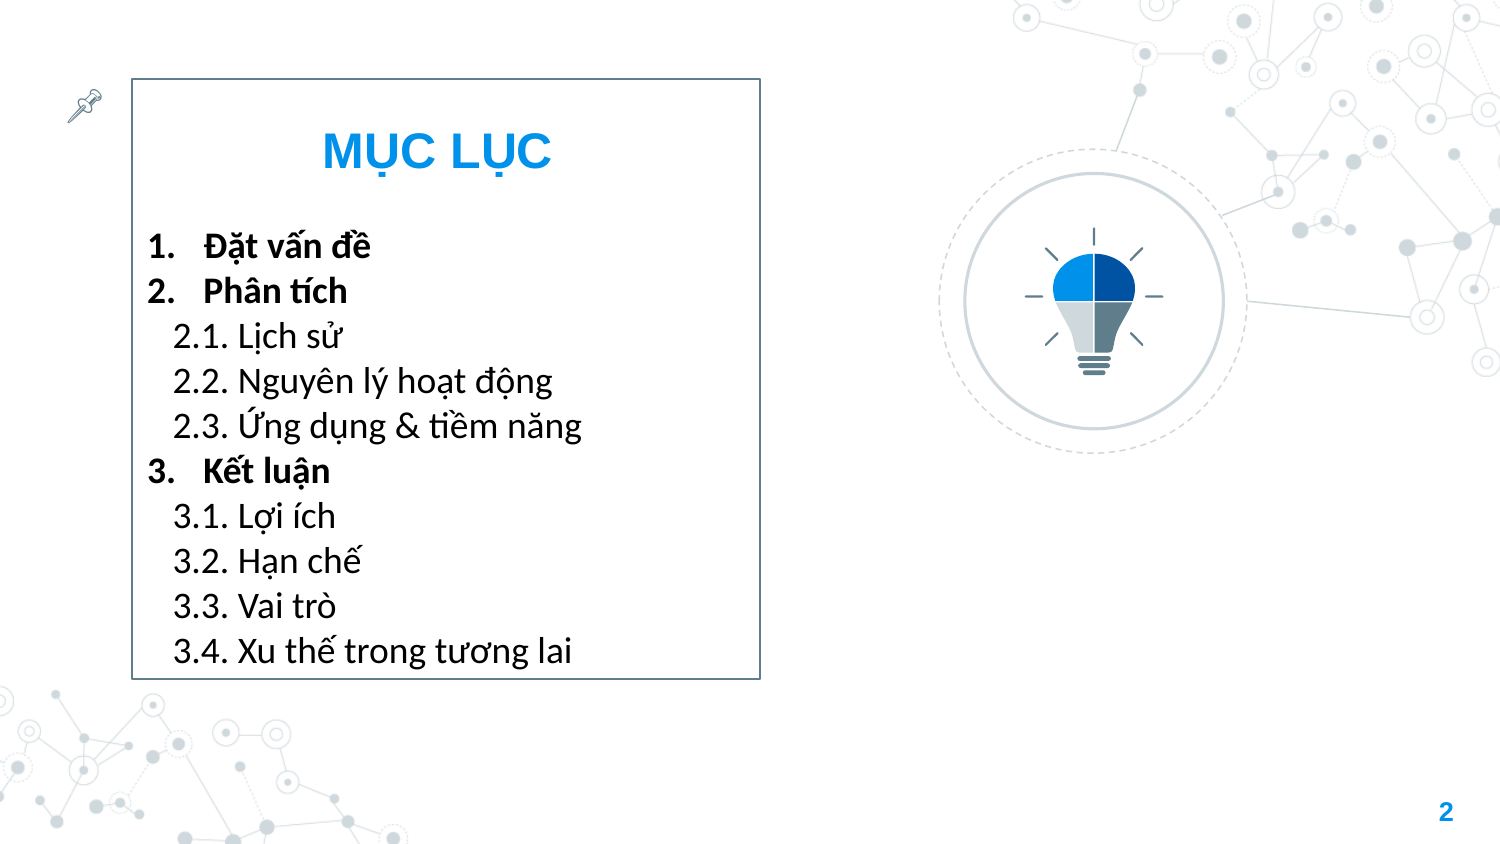

📌
MỤC LỤC

Đặt vấn đề
Phân tích
   2.1. Lịch sử
   2.2. Nguyên lý hoạt động
   2.3. Ứng dụng & tiềm năng
Kết luận
   3.1. Lợi ích
   3.2. Hạn chế
   3.3. Vai trò
   3.4. Xu thế trong tương lai

2